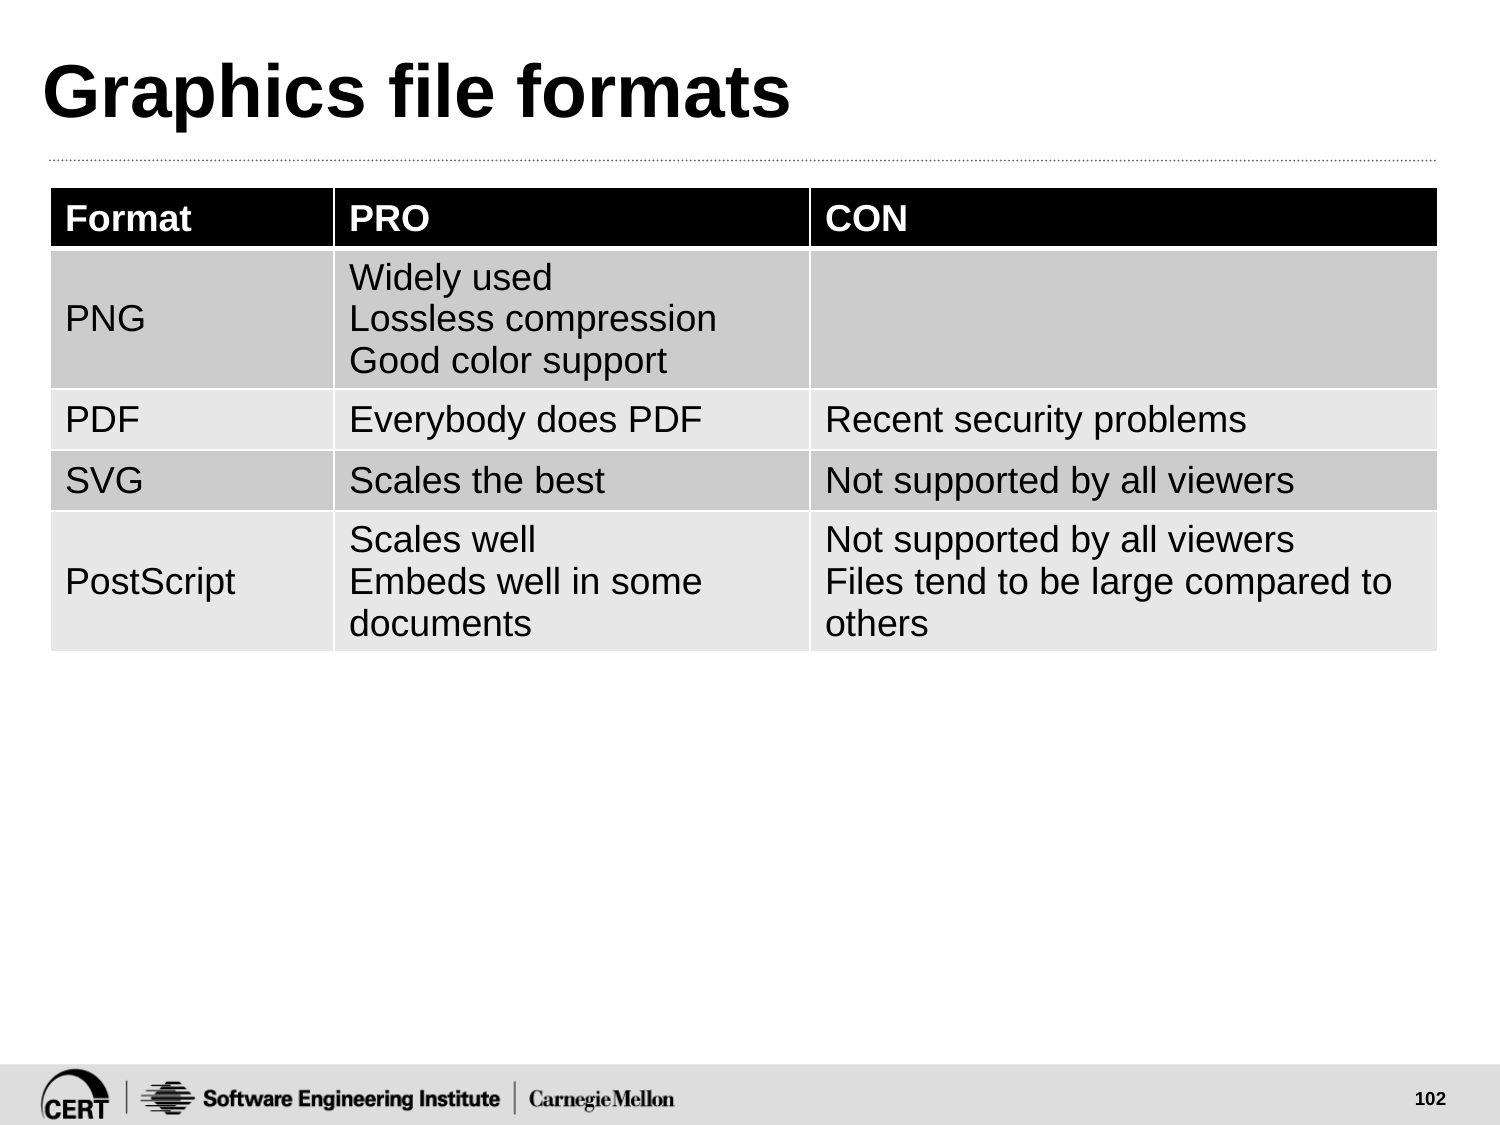

# Graphics file formats
| Format | PRO | CON |
| --- | --- | --- |
| PNG | Widely used Lossless compression Good color support |  |
| PDF | Everybody does PDF | Recent security problems |
| SVG | Scales the best | Not supported by all viewers |
| PostScript | Scales well Embeds well in some documents | Not supported by all viewers Files tend to be large compared to others |